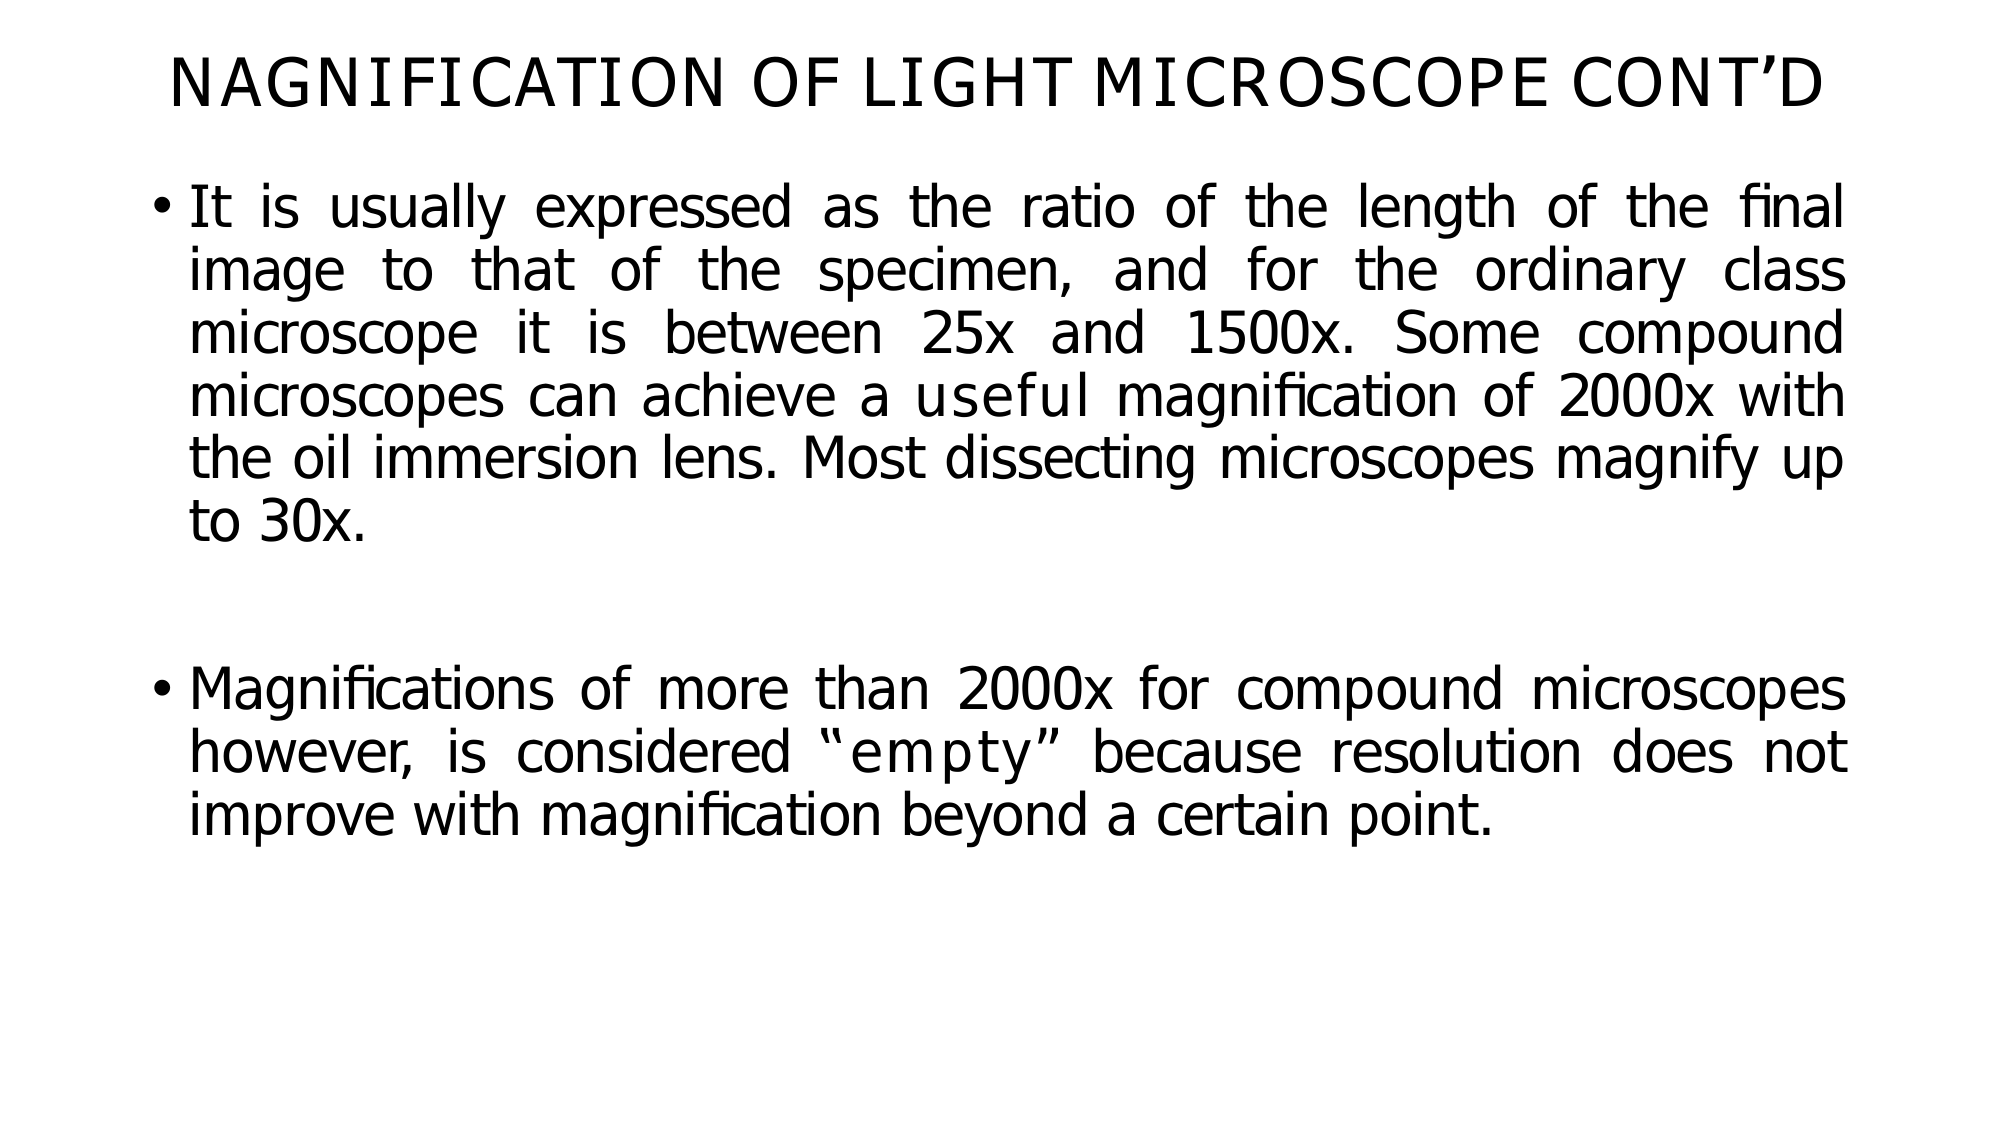

# NAGNIFICATION OF LIGHT MICROSCOPE CONT’D
It is usually expressed as the ratio of the length of the final image to that of the specimen, and for the ordinary class microscope it is between 25x and 1500x. Some compound microscopes can achieve a useful magnification of 2000x with the oil immersion lens. Most dissecting microscopes magnify up to 30x.

Magnifications of more than 2000x for compound microscopes however, is considered “empty” because resolution does not improve with magnification beyond a certain point.